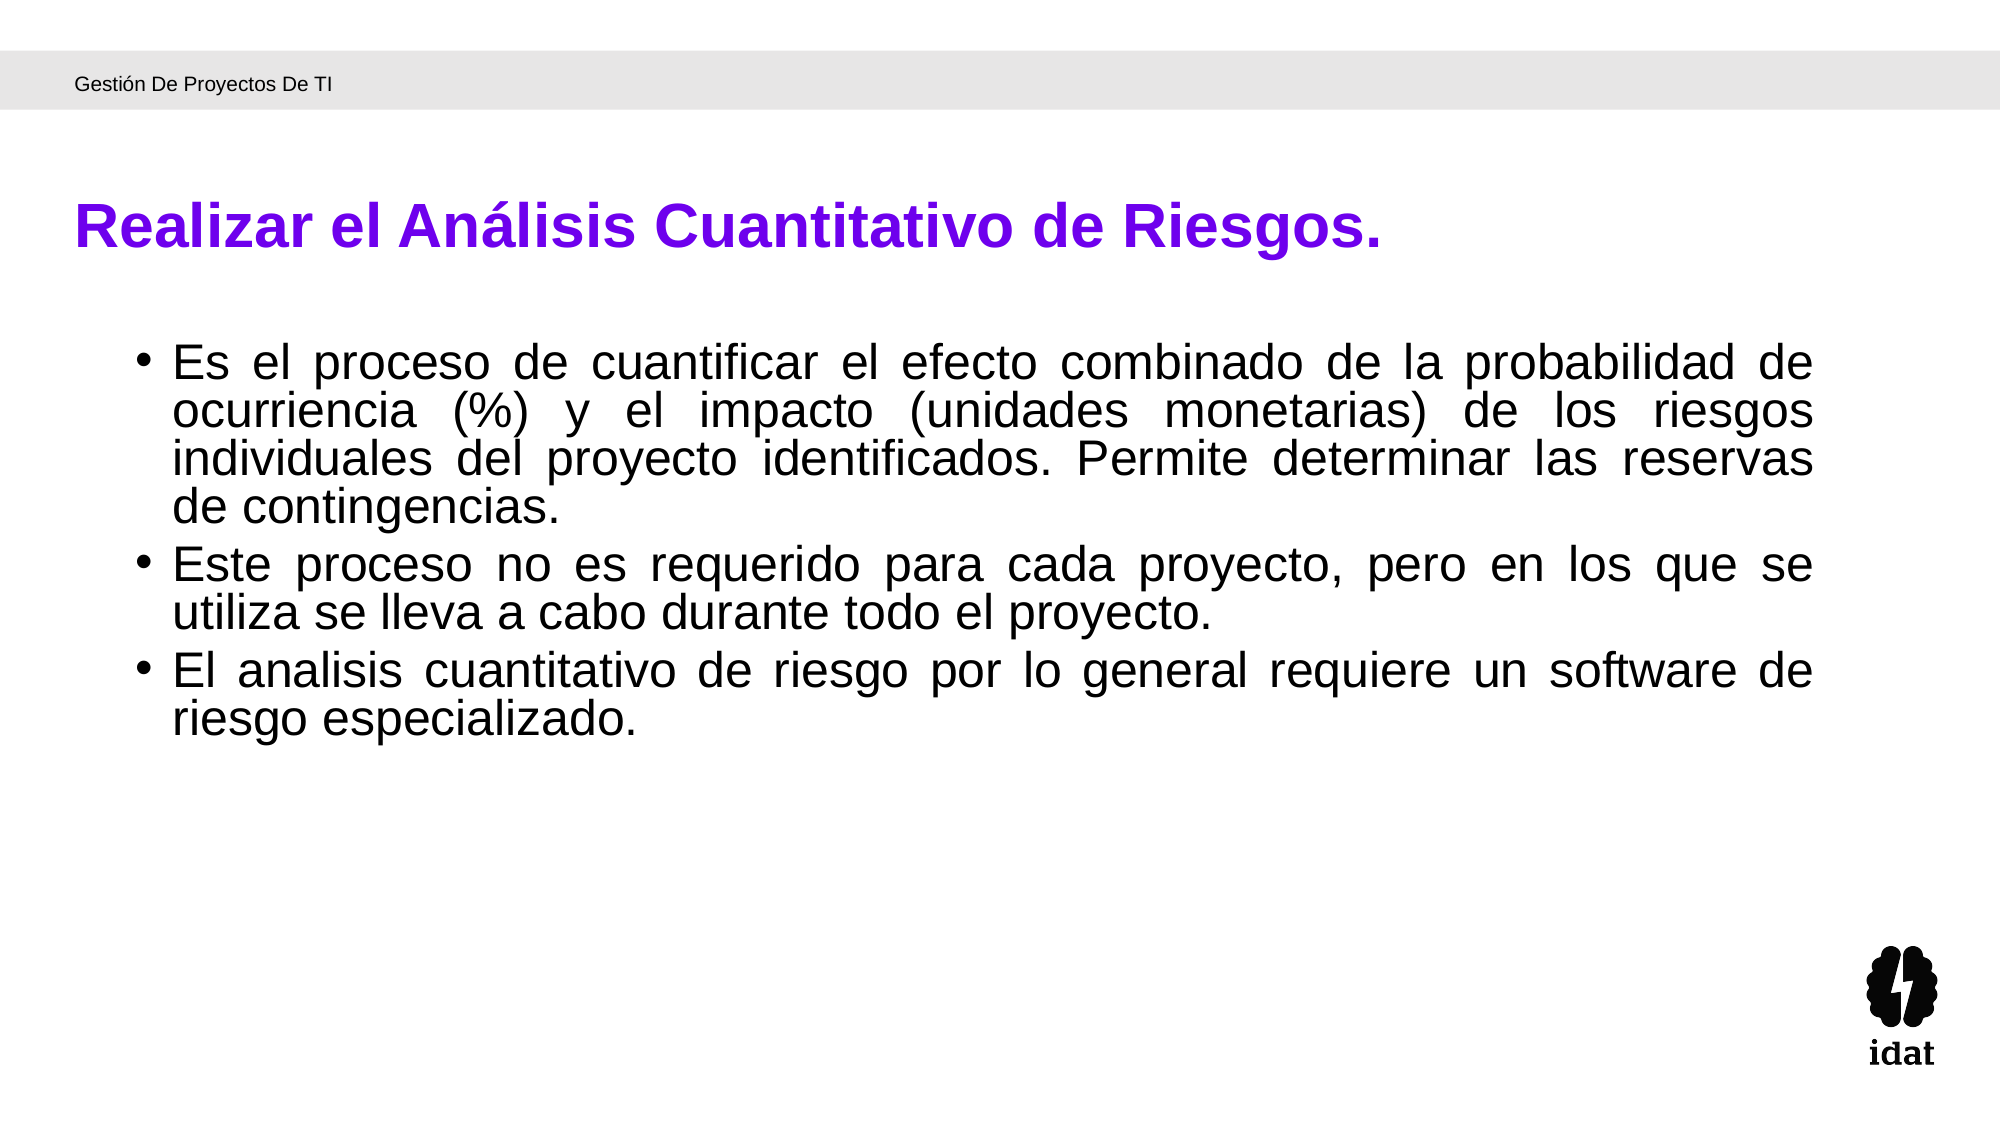

Gestión De Proyectos De TI

Realizar el Análisis Cuantitativo de Riesgos.
Es el proceso de cuantificar el efecto combinado de la probabilidad de ocurriencia (%) y el impacto (unidades monetarias) de los riesgos individuales del proyecto identificados. Permite determinar las reservas de contingencias.
Este proceso no es requerido para cada proyecto, pero en los que se utiliza se lleva a cabo durante todo el proyecto.
El analisis cuantitativo de riesgo por lo general requiere un software de riesgo especializado.